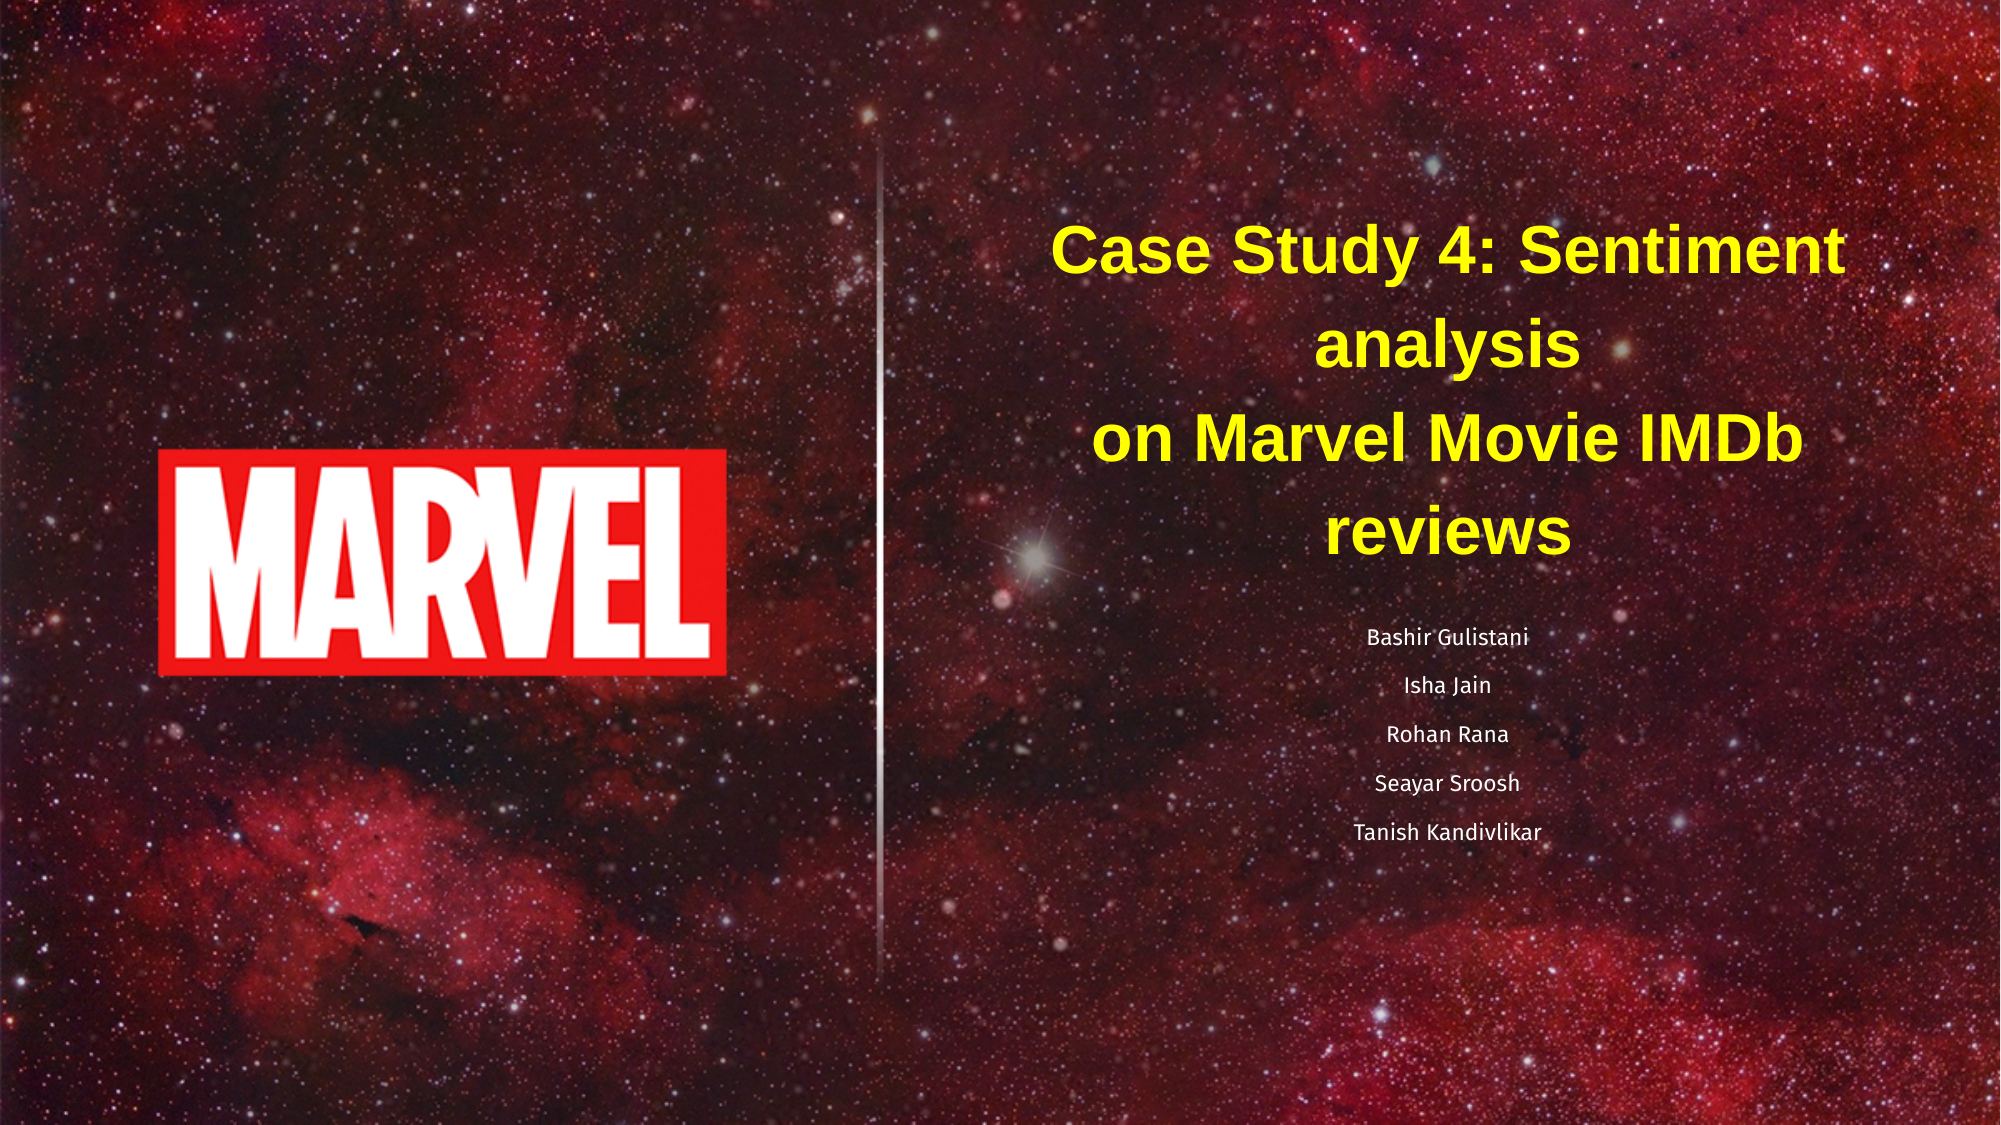

# Case Study 4: Sentiment analysis on Marvel Movie IMDb reviews

Bashir Gulistani

Isha Jain

Rohan Rana

Seayar Sroosh

Tanish Kandivlikar